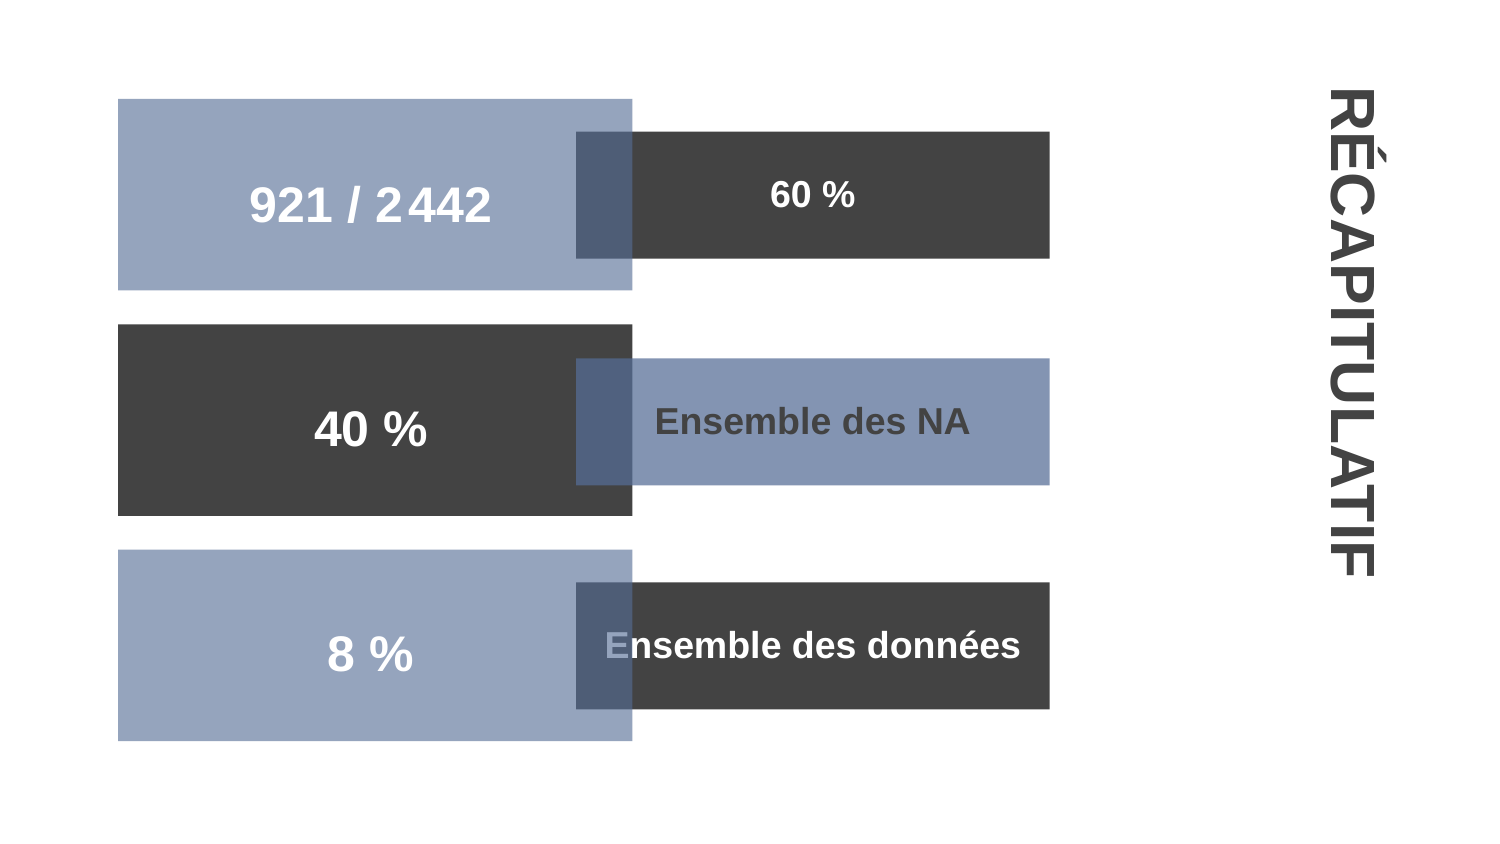

60 %
921 / 2 442
# RÉCAPITULATIF

40 %
Ensemble des NA

8 %
Ensemble des données